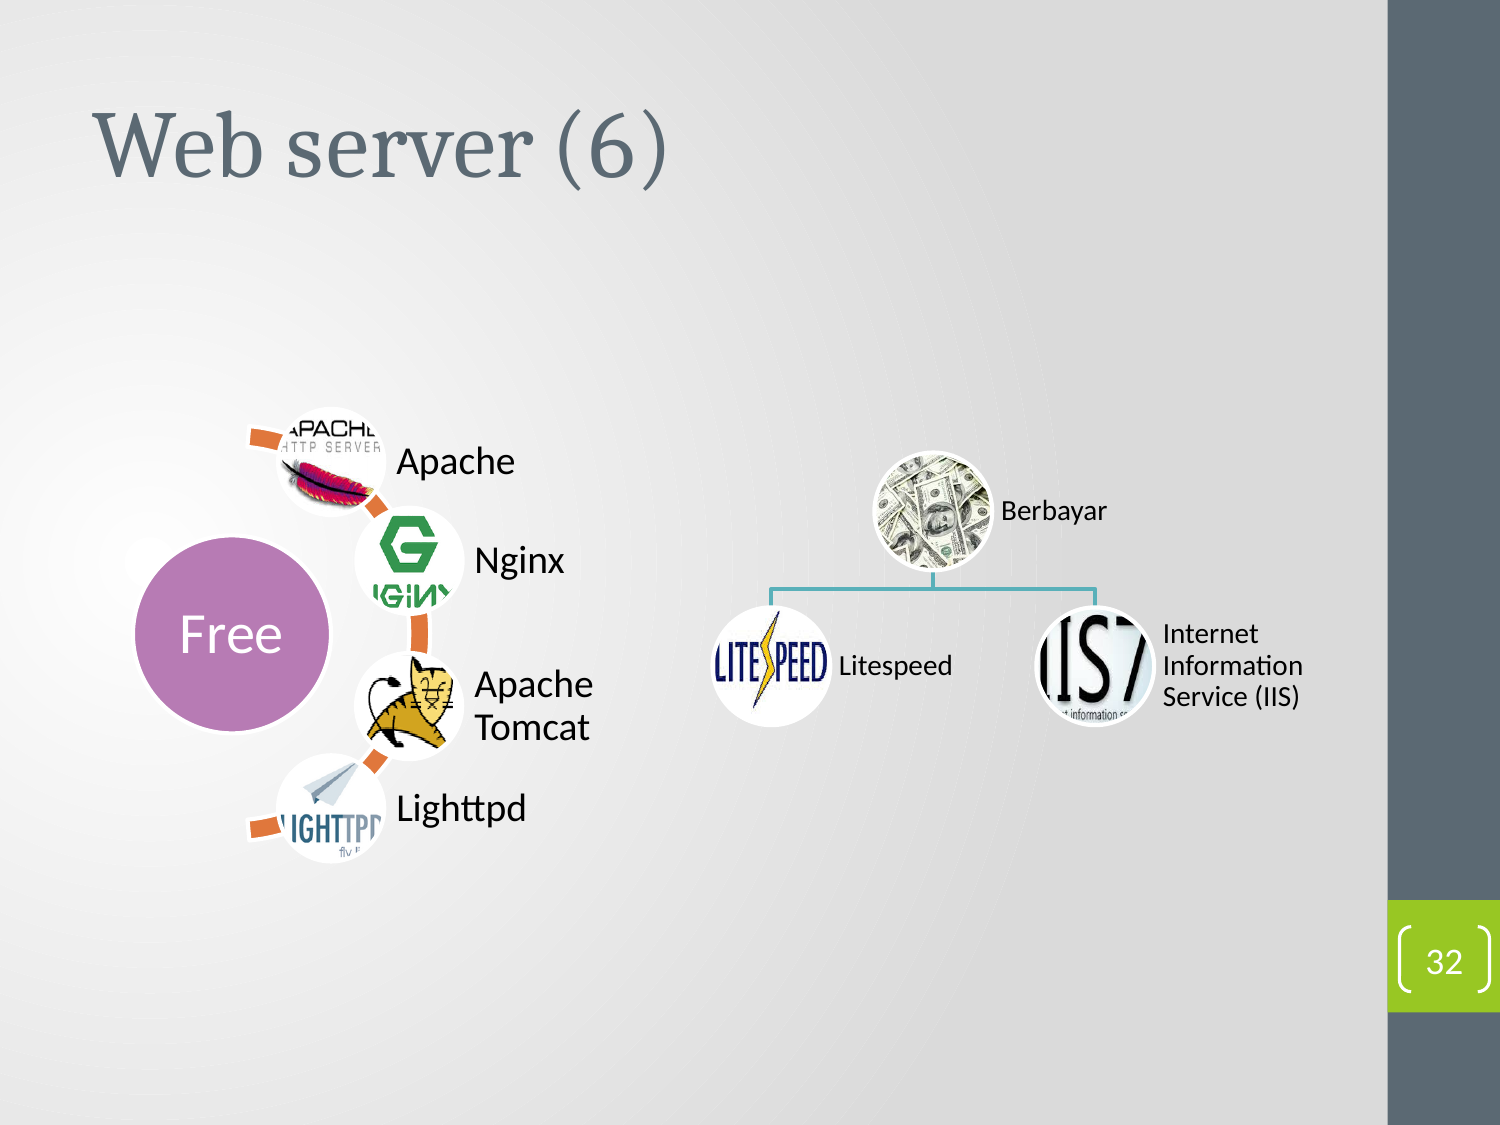

# Web server (6)
Berbayar
Litespeed
Internet Information Service (IIS)
Free
Apache
Nginx
Apache Tomcat
Lighttpd
32